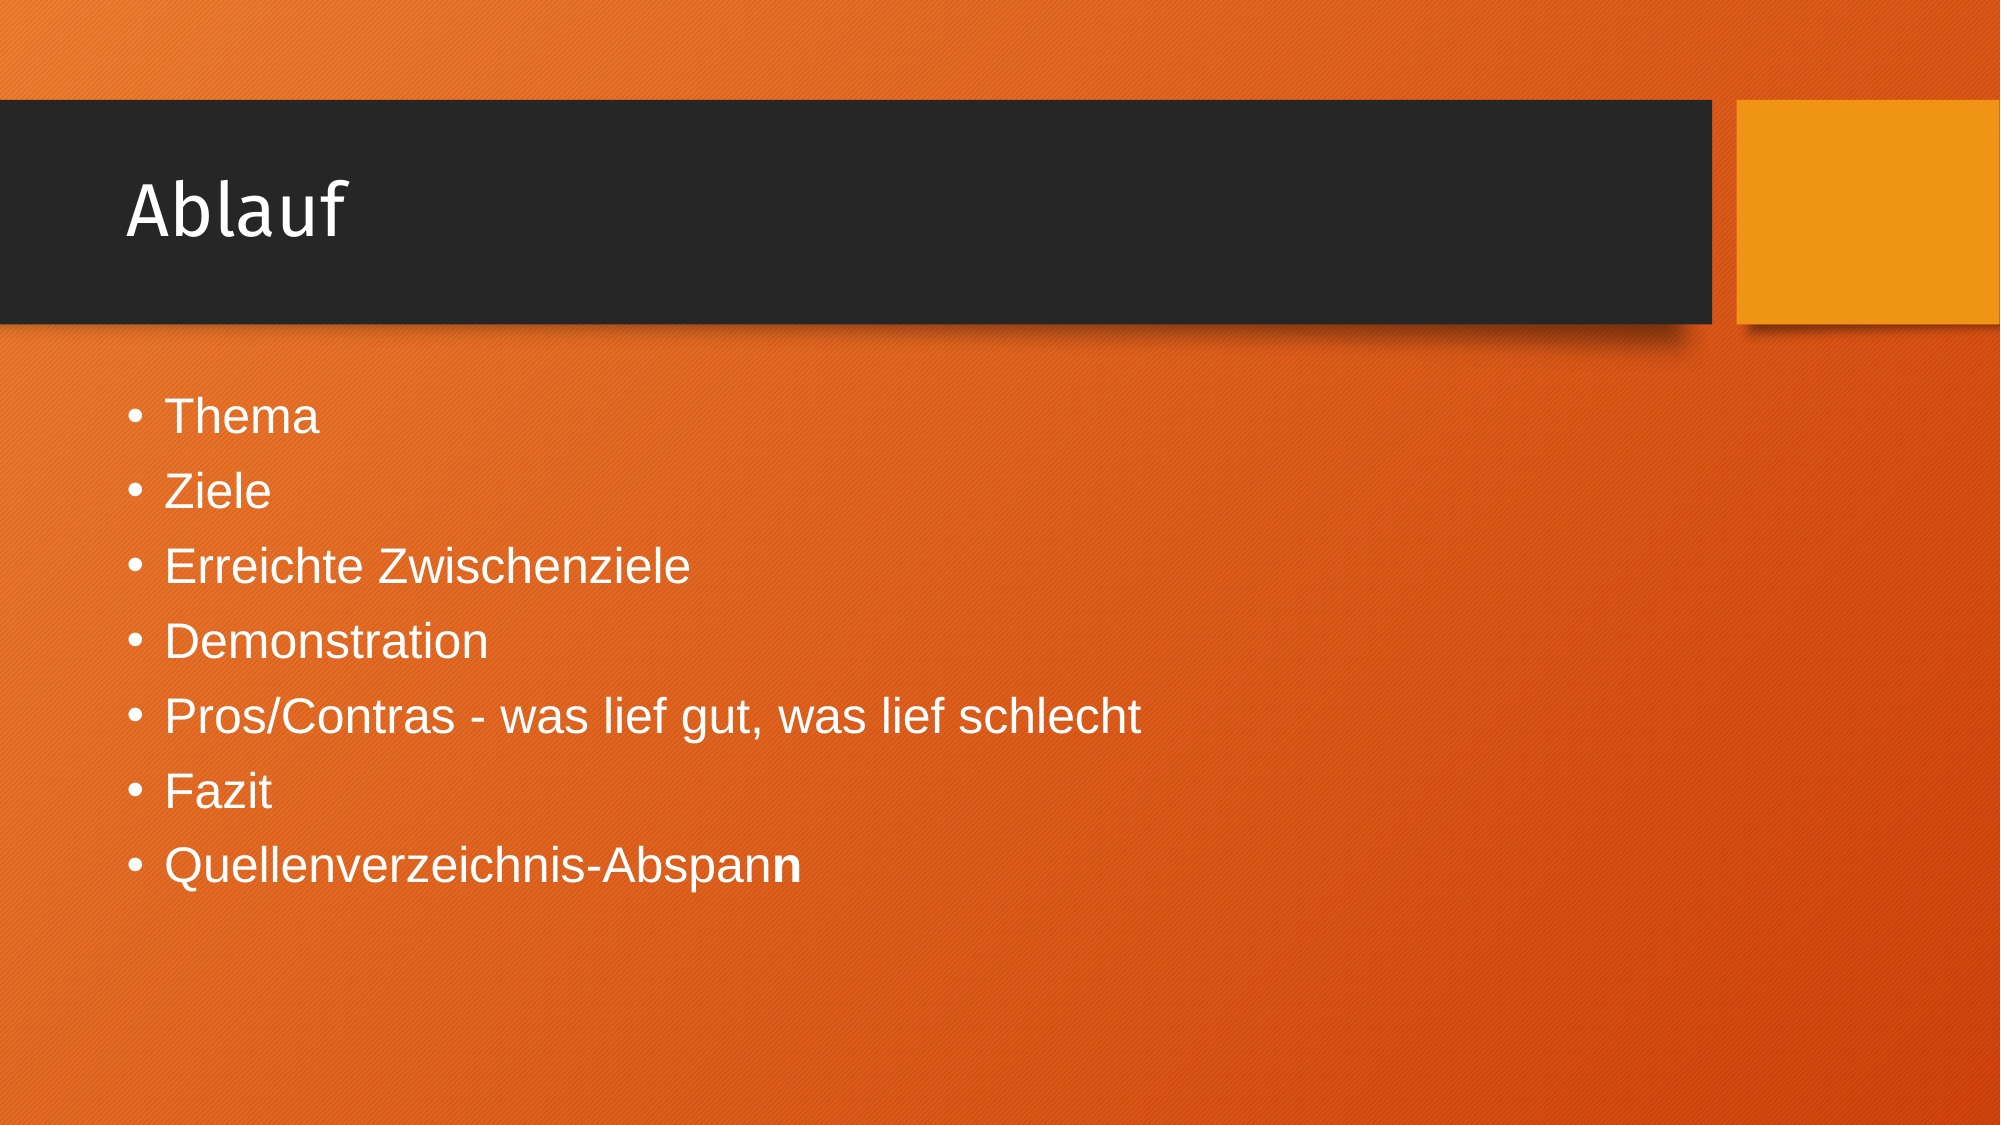

# Ablauf
Thema
Ziele
Erreichte Zwischenziele
Demonstration
Pros/Contras - was lief gut, was lief schlecht
Fazit
Quellenverzeichnis-Abspann